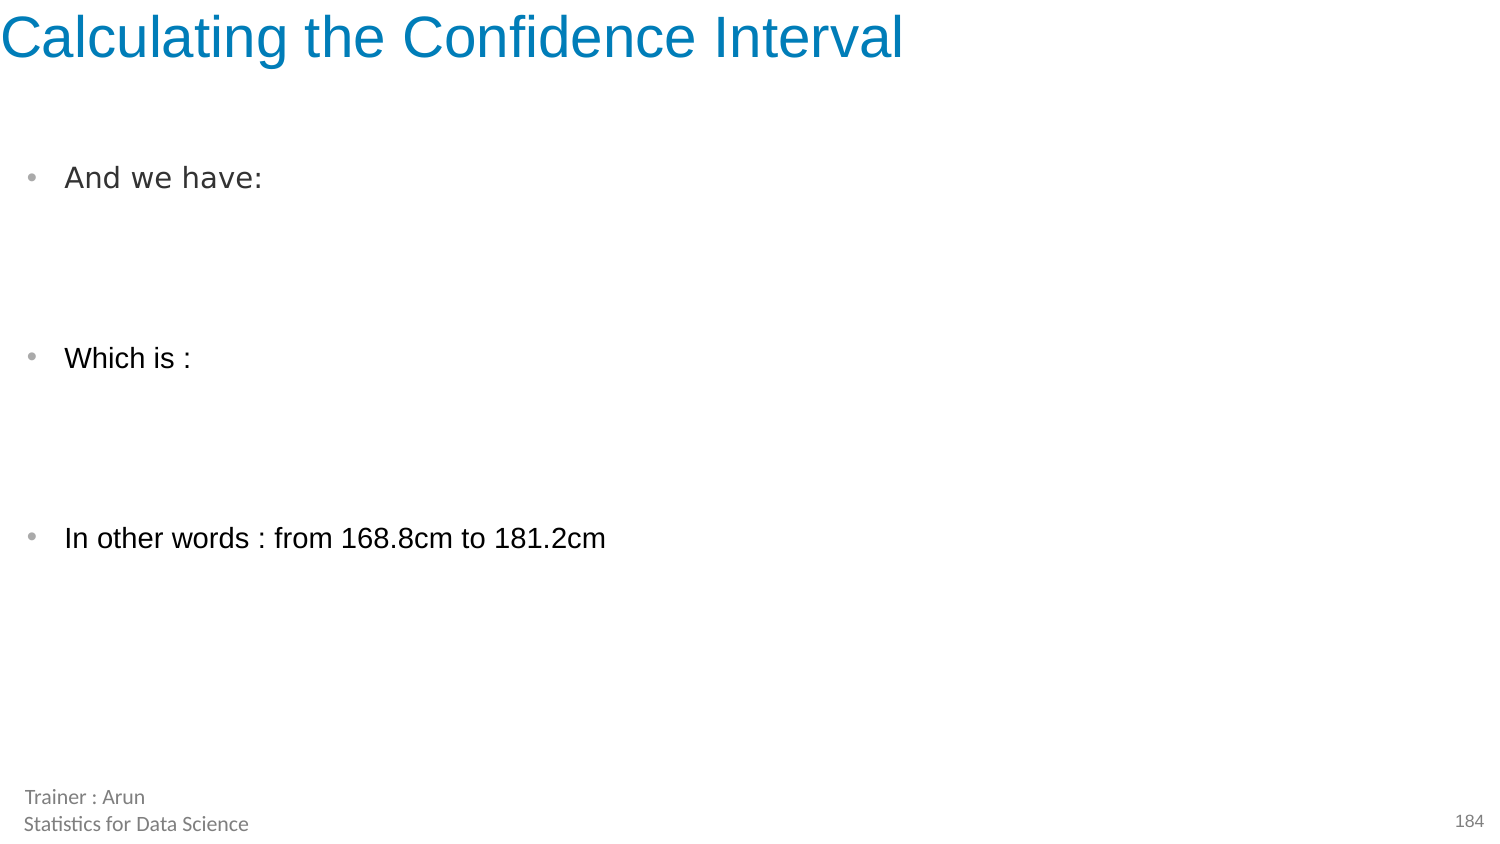

# Calculating the Confidence Interval
And we have:

Which is :

In other words : from 168.8cm to 181.2cm